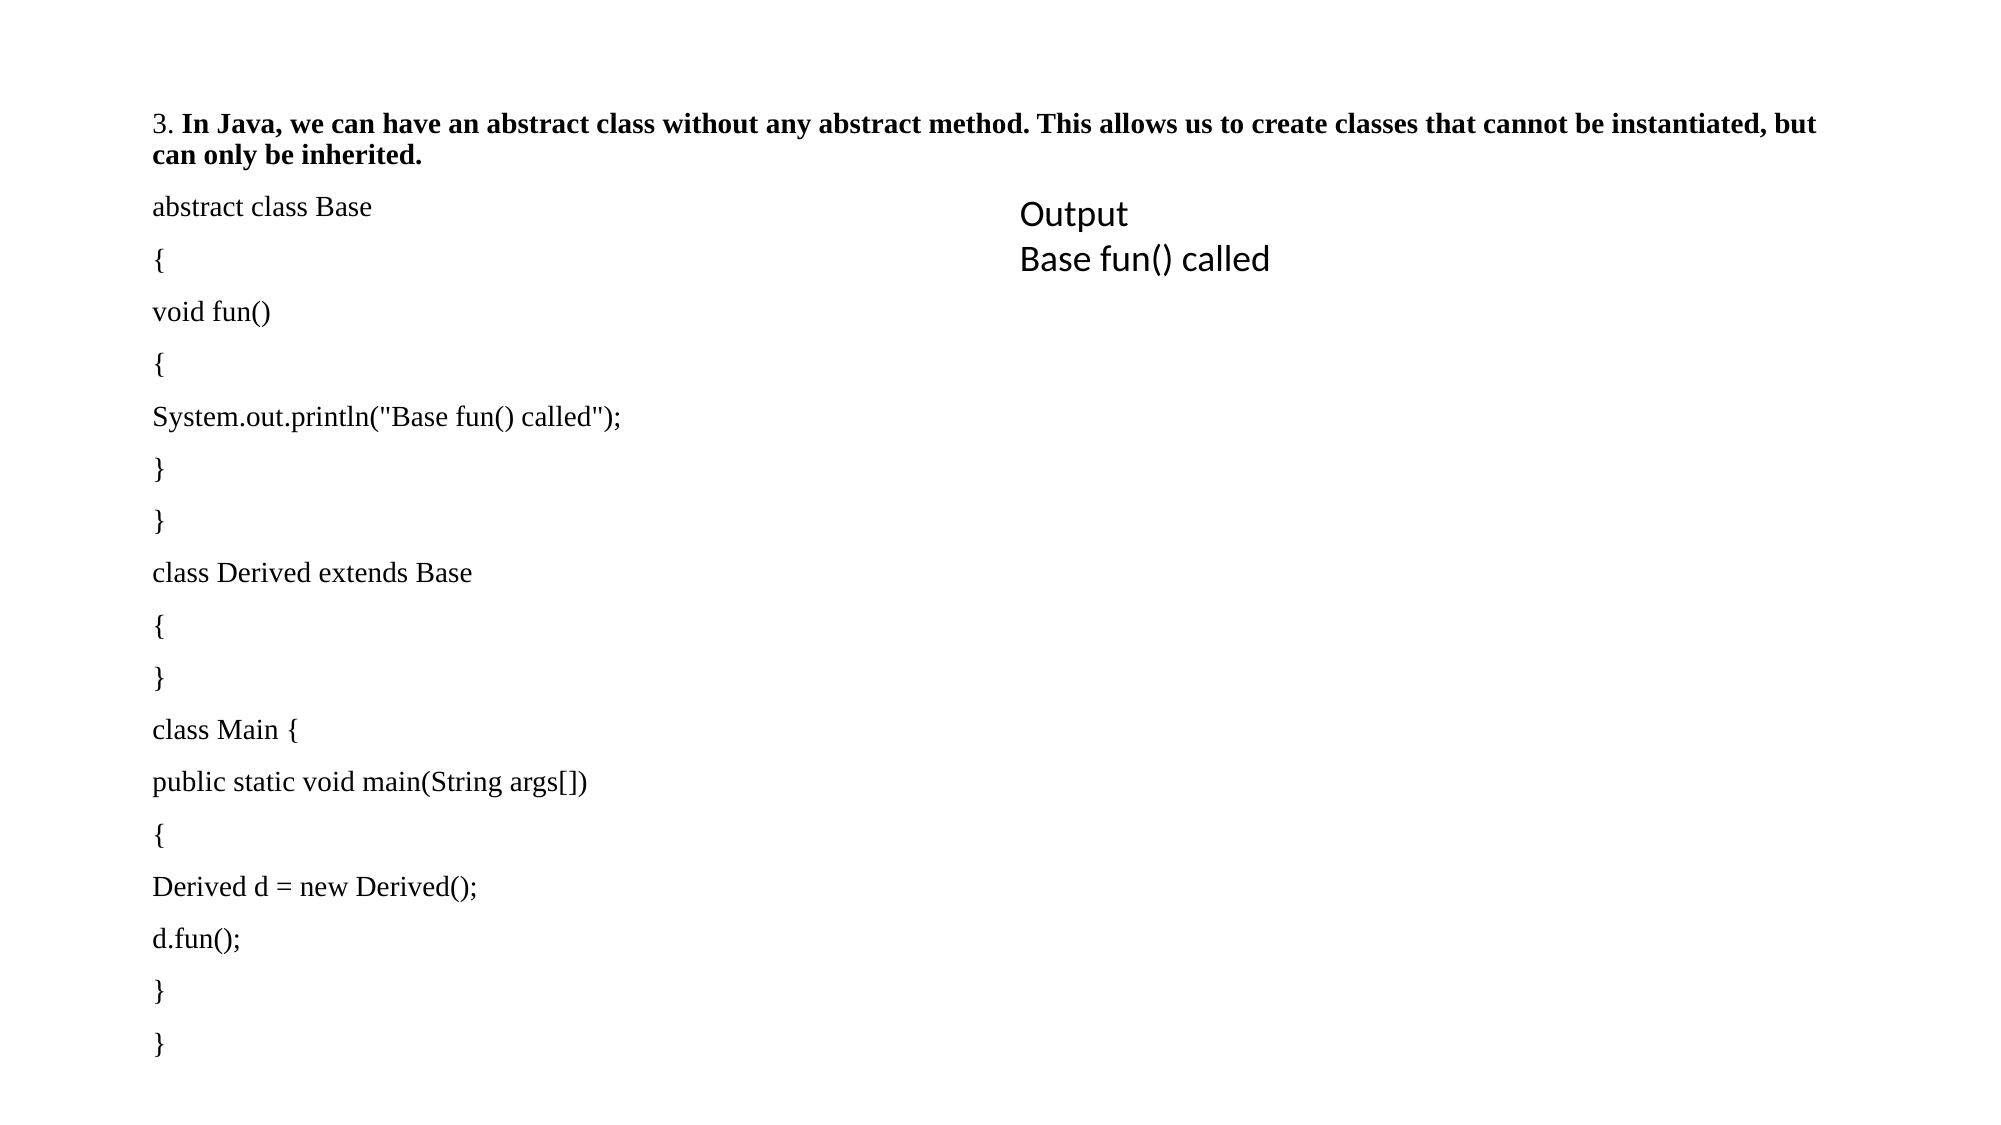

3. In Java, we can have an abstract class without any abstract method. This allows us to create classes that cannot be instantiated, but can only be inherited.
abstract class Base
{
void fun()
{
System.out.println("Base fun() called");
}
}
class Derived extends Base
{
}
class Main {
public static void main(String args[])
{
Derived d = new Derived();
d.fun();
}
}
Output
Base fun() called